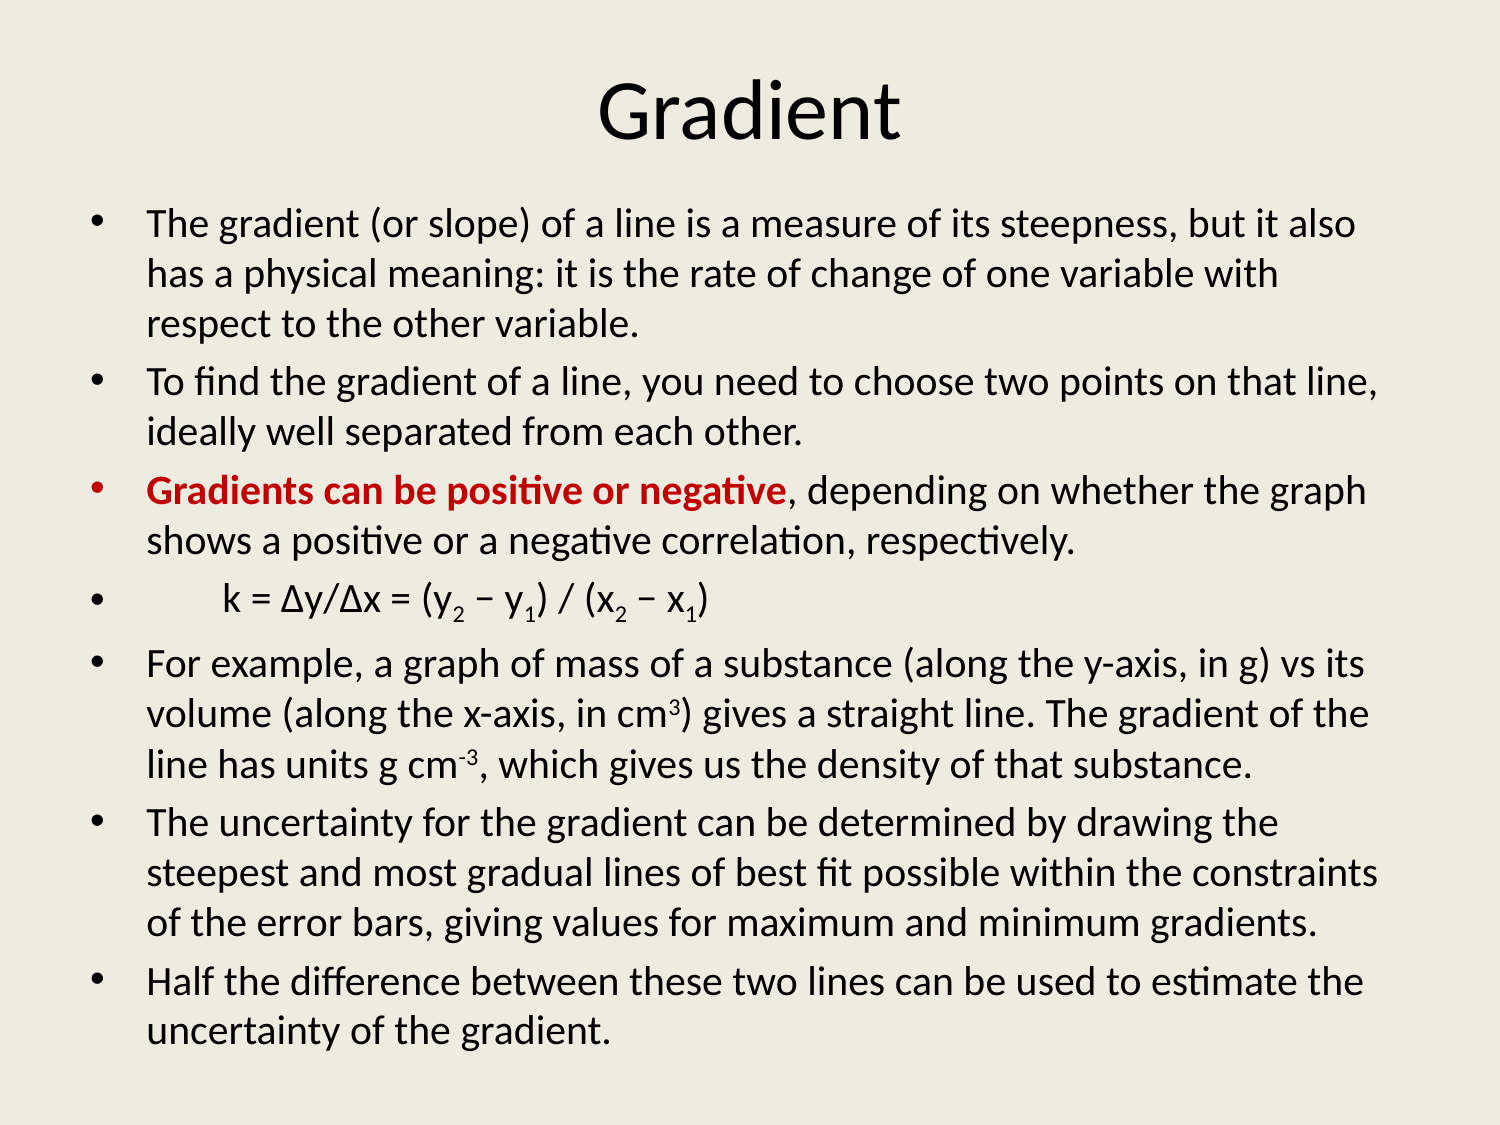

# Gradient
The gradient (or slope) of a line is a measure of its steepness, but it also has a physical meaning: it is the rate of change of one variable with respect to the other variable.
To find the gradient of a line, you need to choose two points on that line, ideally well separated from each other.
Gradients can be positive or negative, depending on whether the graph shows a positive or a negative correlation, respectively.
        k = Δy/Δx = (y2 − y1) / (x2 − x1)
For example, a graph of mass of a substance (along the y-axis, in g) vs its volume (along the x-axis, in cm3) gives a straight line. The gradient of the line has units g cm-3, which gives us the density of that substance.
The uncertainty for the gradient can be determined by drawing the steepest and most gradual lines of best fit possible within the constraints of the error bars, giving values for maximum and minimum gradients.
Half the difference between these two lines can be used to estimate the uncertainty of the gradient.